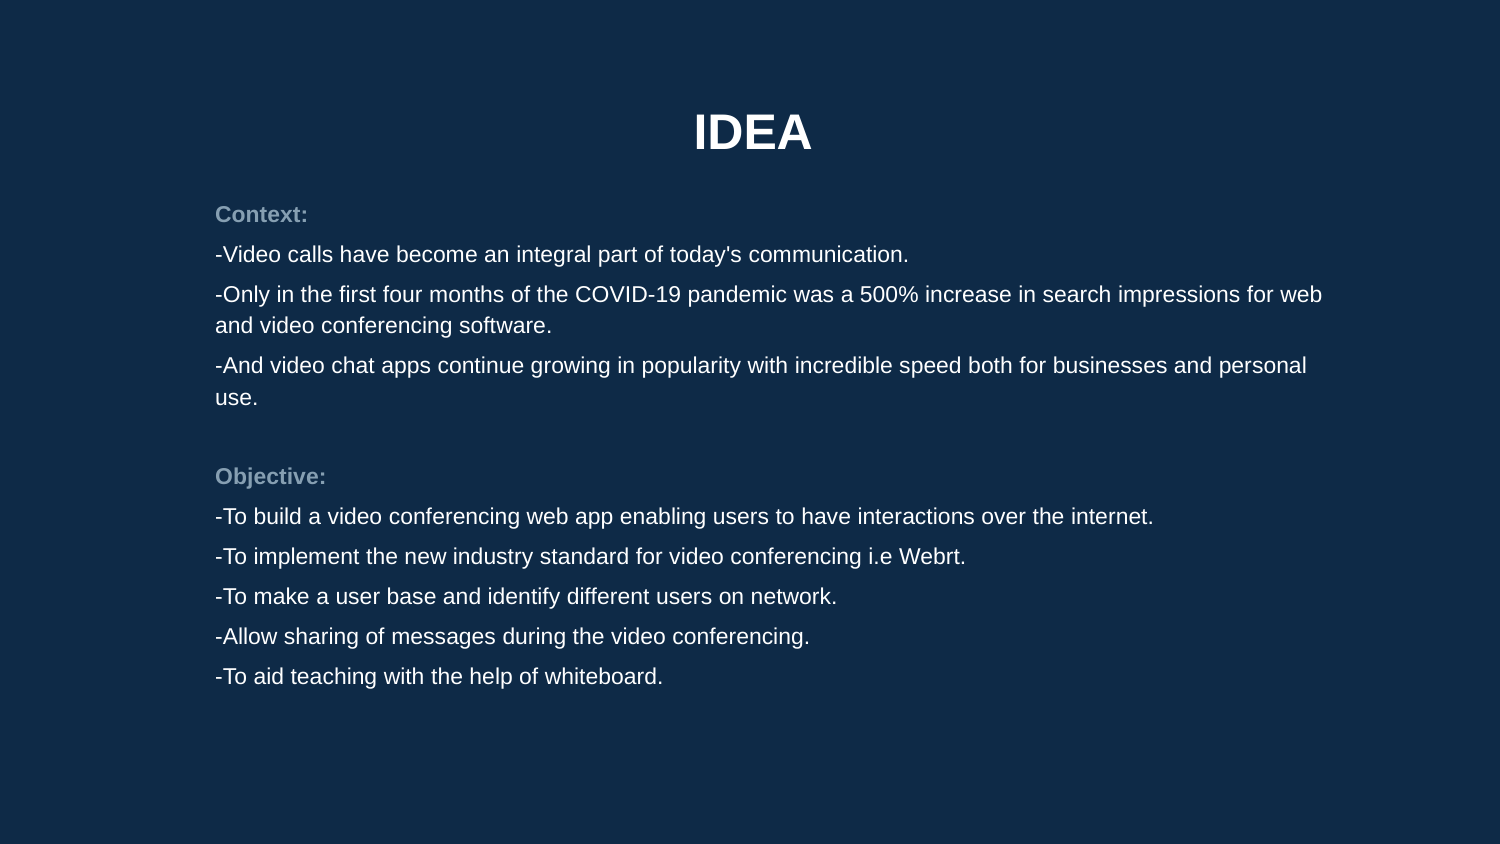

IDEA
Context:
-Video calls have become an integral part of today's communication.
-Only in the first four months of the COVID-19 pandemic was a 500% increase in search impressions for web and video conferencing software.
-And video chat apps continue growing in popularity with incredible speed both for businesses and personal use.

Objective:
-To build a video conferencing web app enabling users to have interactions over the internet.
-To implement the new industry standard for video conferencing i.e Webrt.
-To make a user base and identify different users on network.
-Allow sharing of messages during the video conferencing.
-To aid teaching with the help of whiteboard.